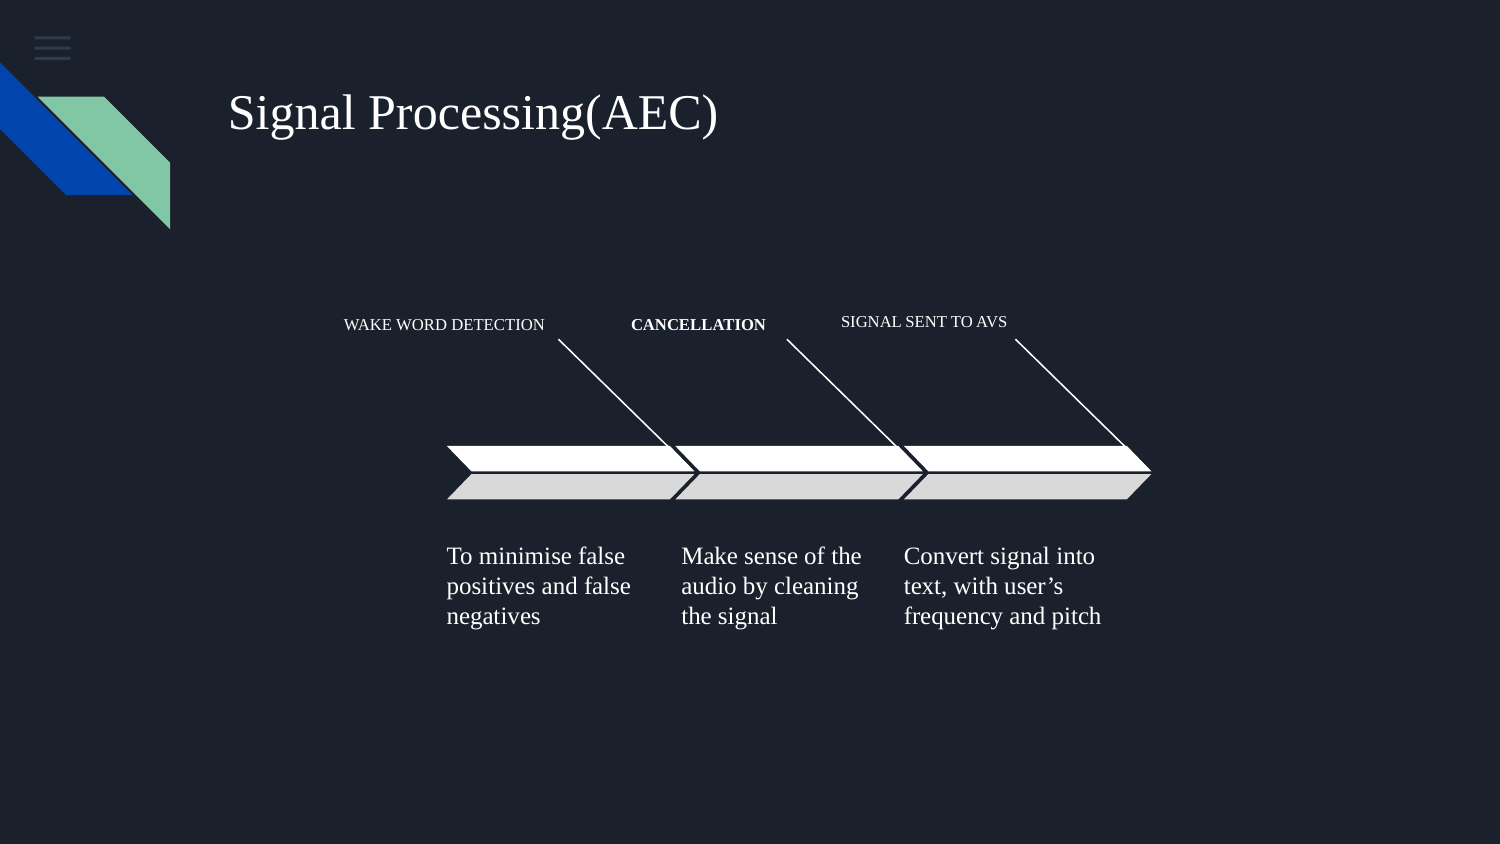

# Signal Processing(AEC)
SIGNAL SENT TO AVS

WAKE WORD DETECTION
CANCELLATION

To minimise false positives and false negatives
Make sense of the audio by cleaning the signal
Convert signal into text, with user’s frequency and pitch